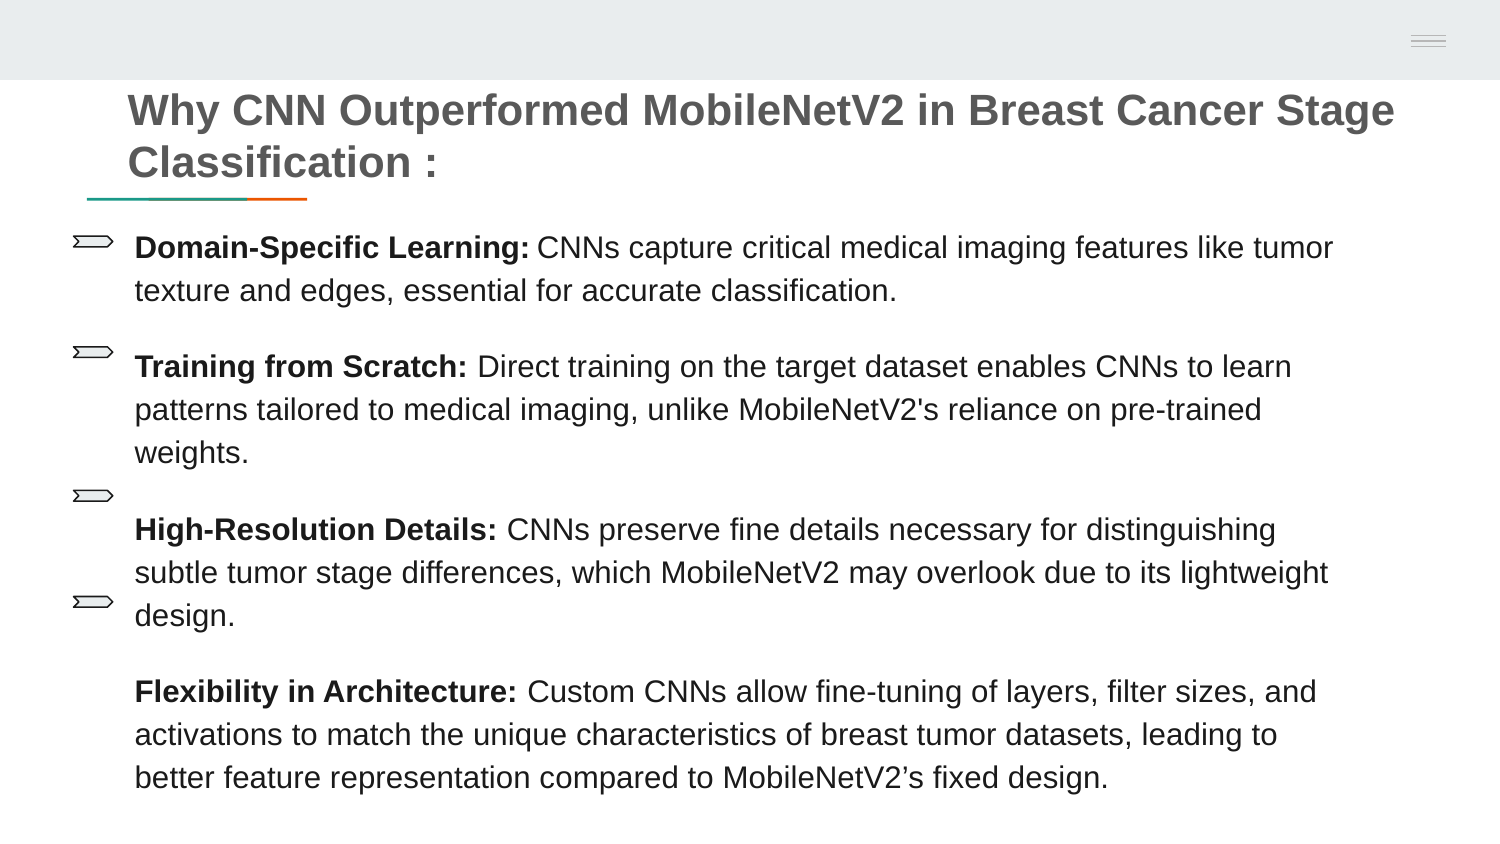

# Why CNN Outperformed MobileNetV2 in Breast Cancer Stage Classification :
Domain-Specific Learning: CNNs capture critical medical imaging features like tumor texture and edges, essential for accurate classification.
Training from Scratch: Direct training on the target dataset enables CNNs to learn patterns tailored to medical imaging, unlike MobileNetV2's reliance on pre-trained weights.
High-Resolution Details: CNNs preserve fine details necessary for distinguishing subtle tumor stage differences, which MobileNetV2 may overlook due to its lightweight design.
Flexibility in Architecture: Custom CNNs allow fine-tuning of layers, filter sizes, and activations to match the unique characteristics of breast tumor datasets, leading to better feature representation compared to MobileNetV2’s fixed design.